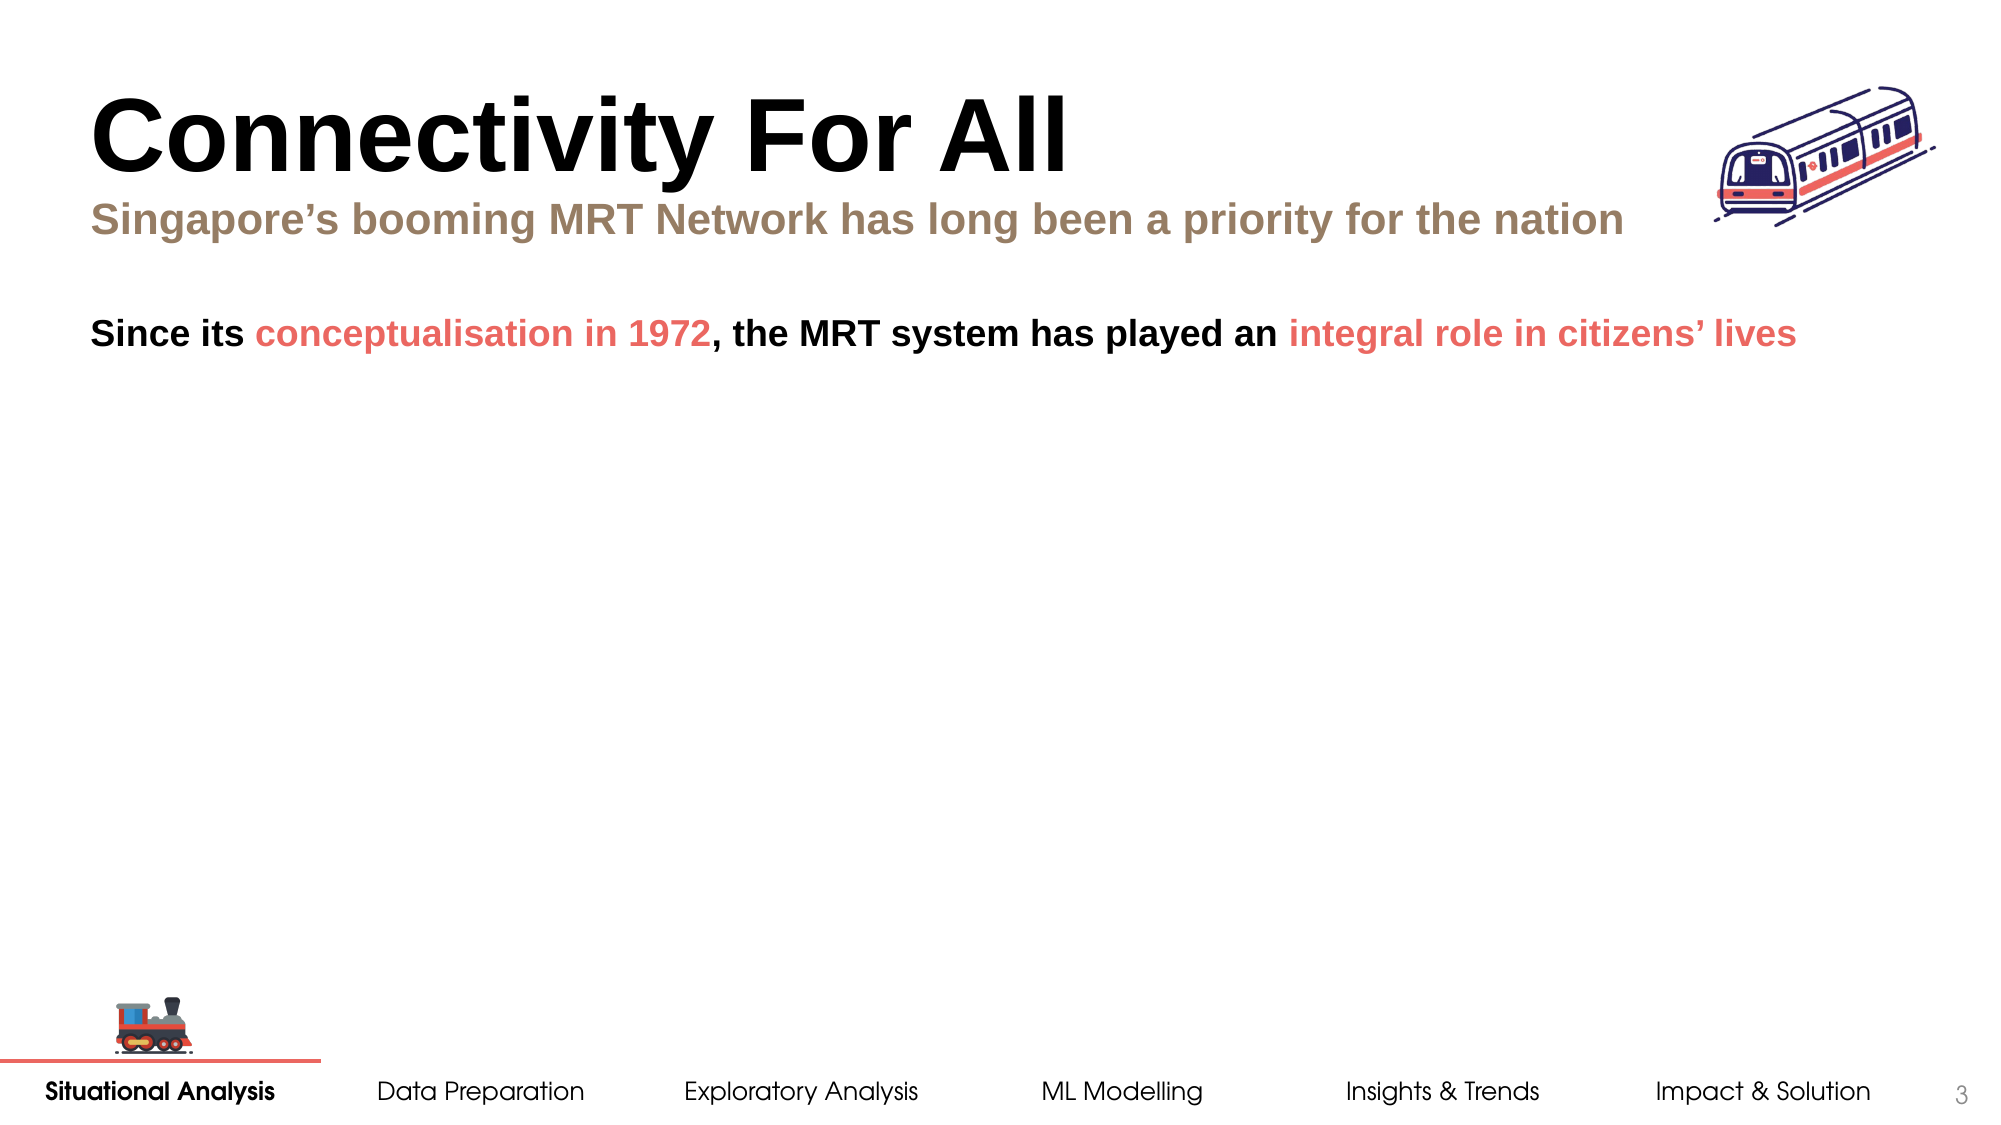

Connectivity For All
Singapore’s booming MRT Network has long been a priority for the nation
Since its conceptualisation in 1972, the MRT system has played an integral role in citizens’ lives
3